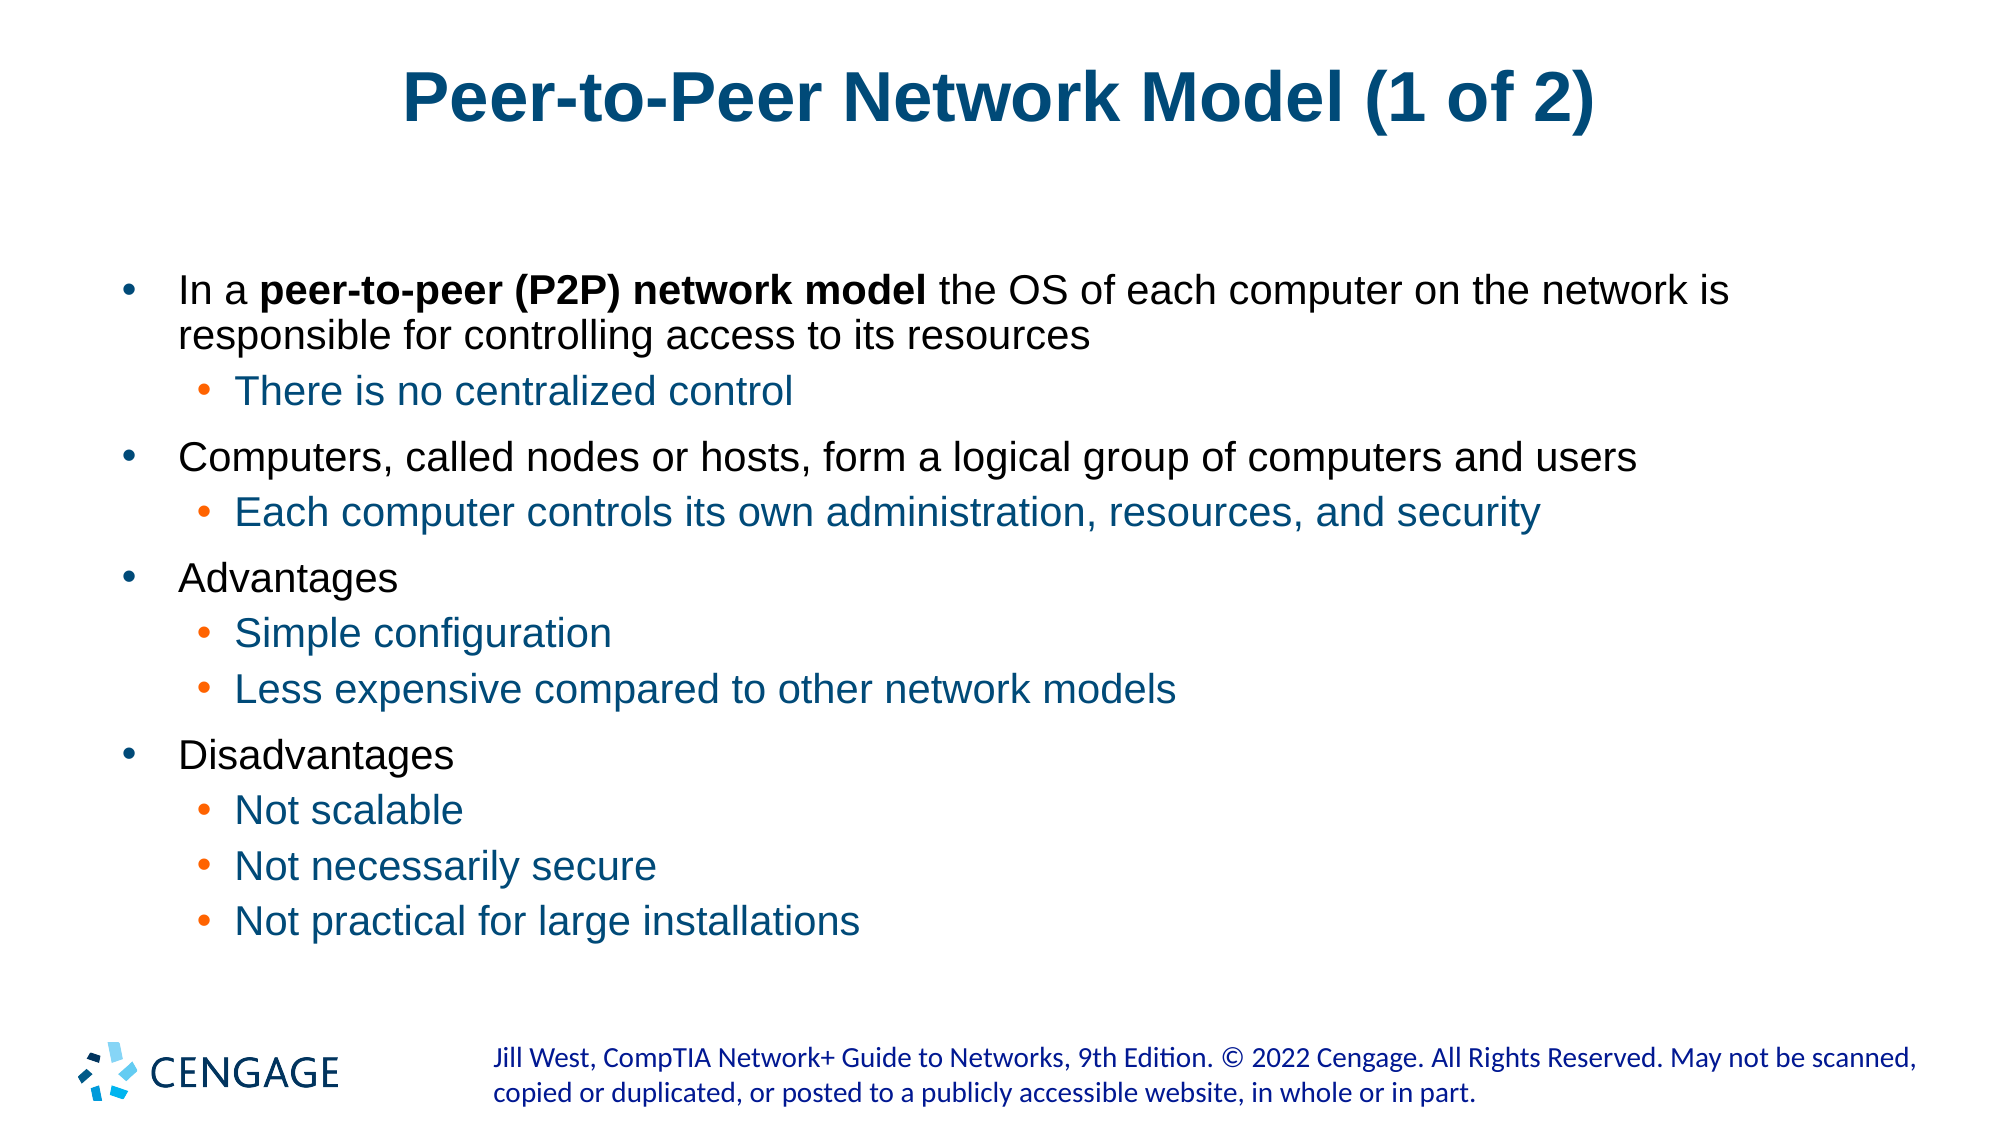

# Peer-to-Peer Network Model (1 of 2)
In a peer-to-peer (P2P) network model the OS of each computer on the network is responsible for controlling access to its resources
There is no centralized control
Computers, called nodes or hosts, form a logical group of computers and users
Each computer controls its own administration, resources, and security
Advantages
Simple configuration
Less expensive compared to other network models
Disadvantages
Not scalable
Not necessarily secure
Not practical for large installations